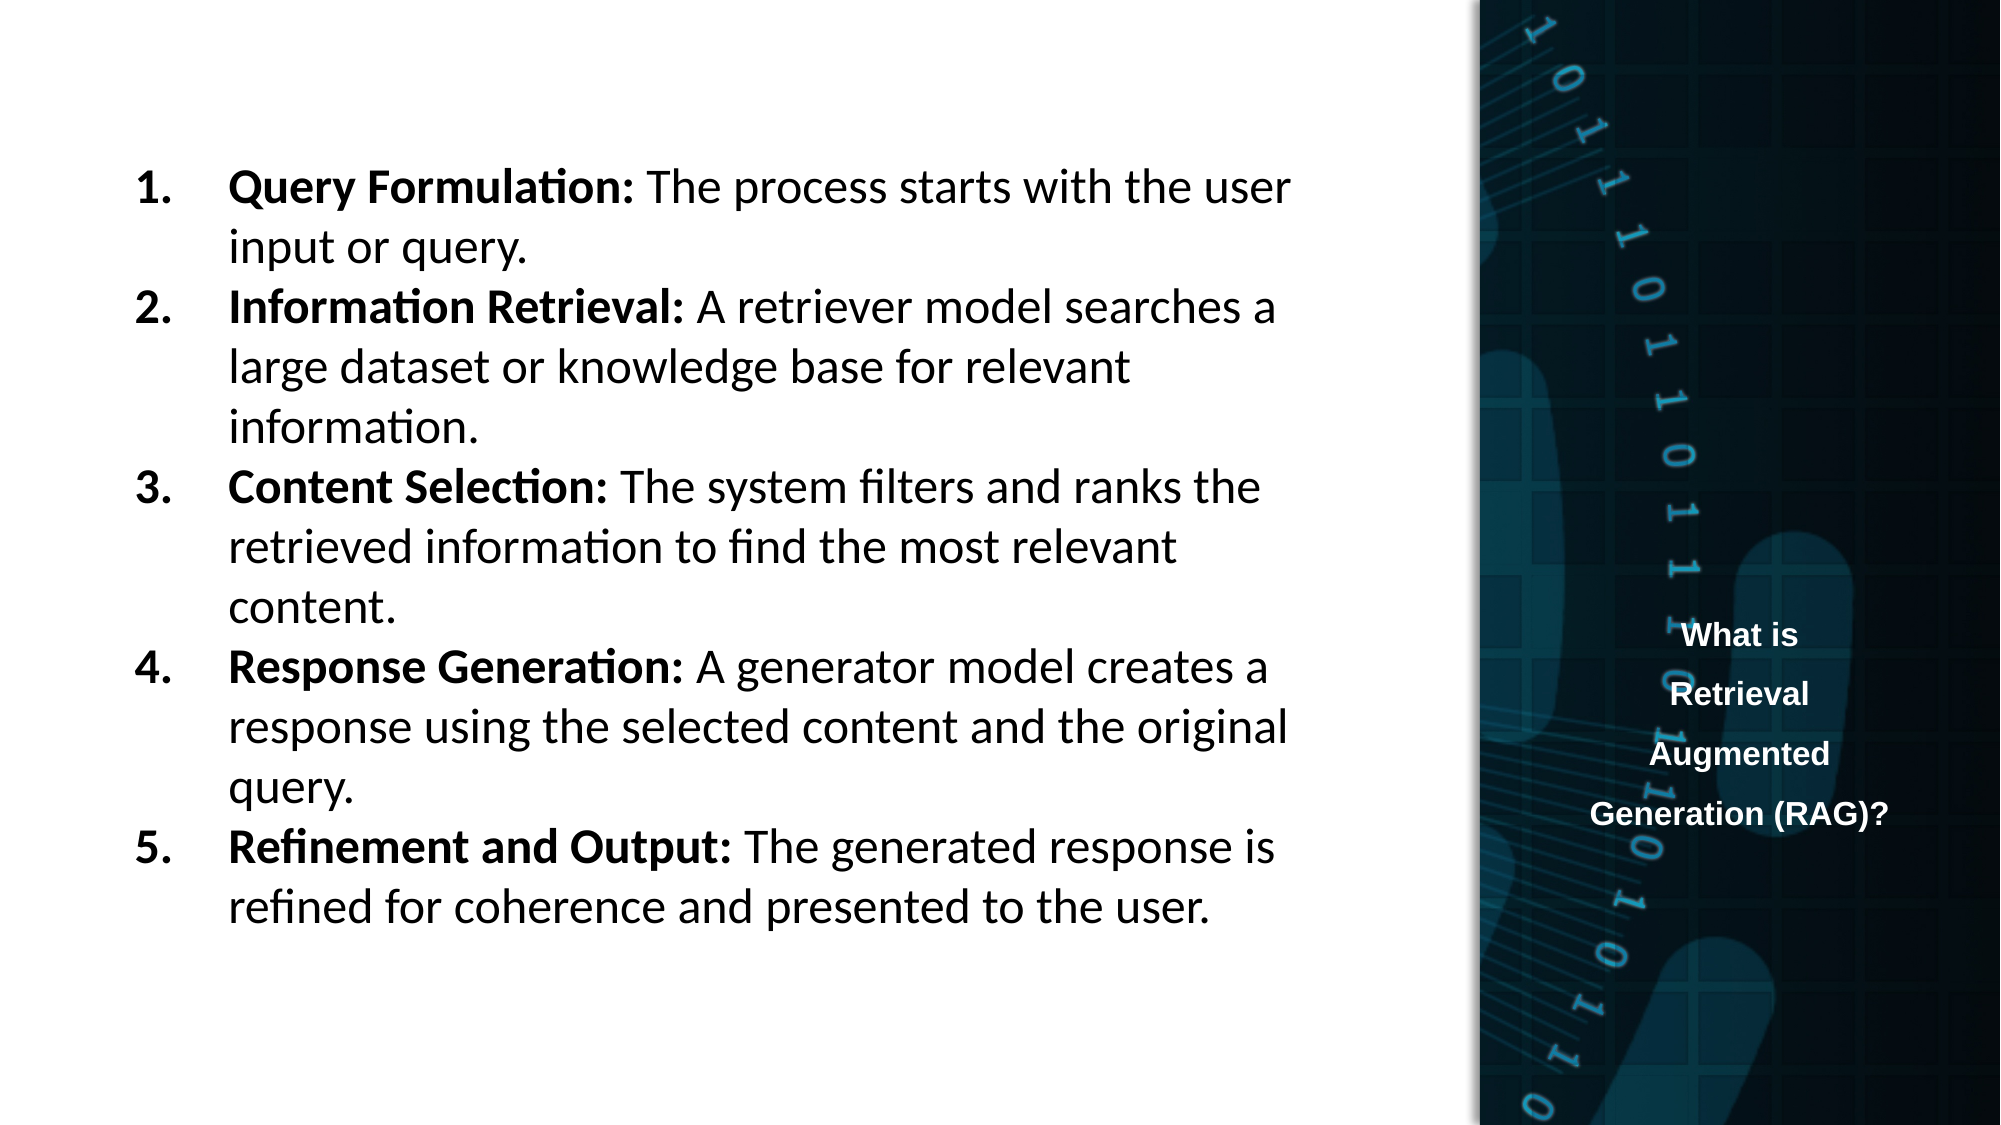

What is
Retrieval
Augmented
Generation (RAG)?
Query Formulation: The process starts with the user input or query.
Information Retrieval: A retriever model searches a large dataset or knowledge base for relevant information.
Content Selection: The system filters and ranks the retrieved information to find the most relevant content.
Response Generation: A generator model creates a response using the selected content and the original query.
Refinement and Output: The generated response is refined for coherence and presented to the user.